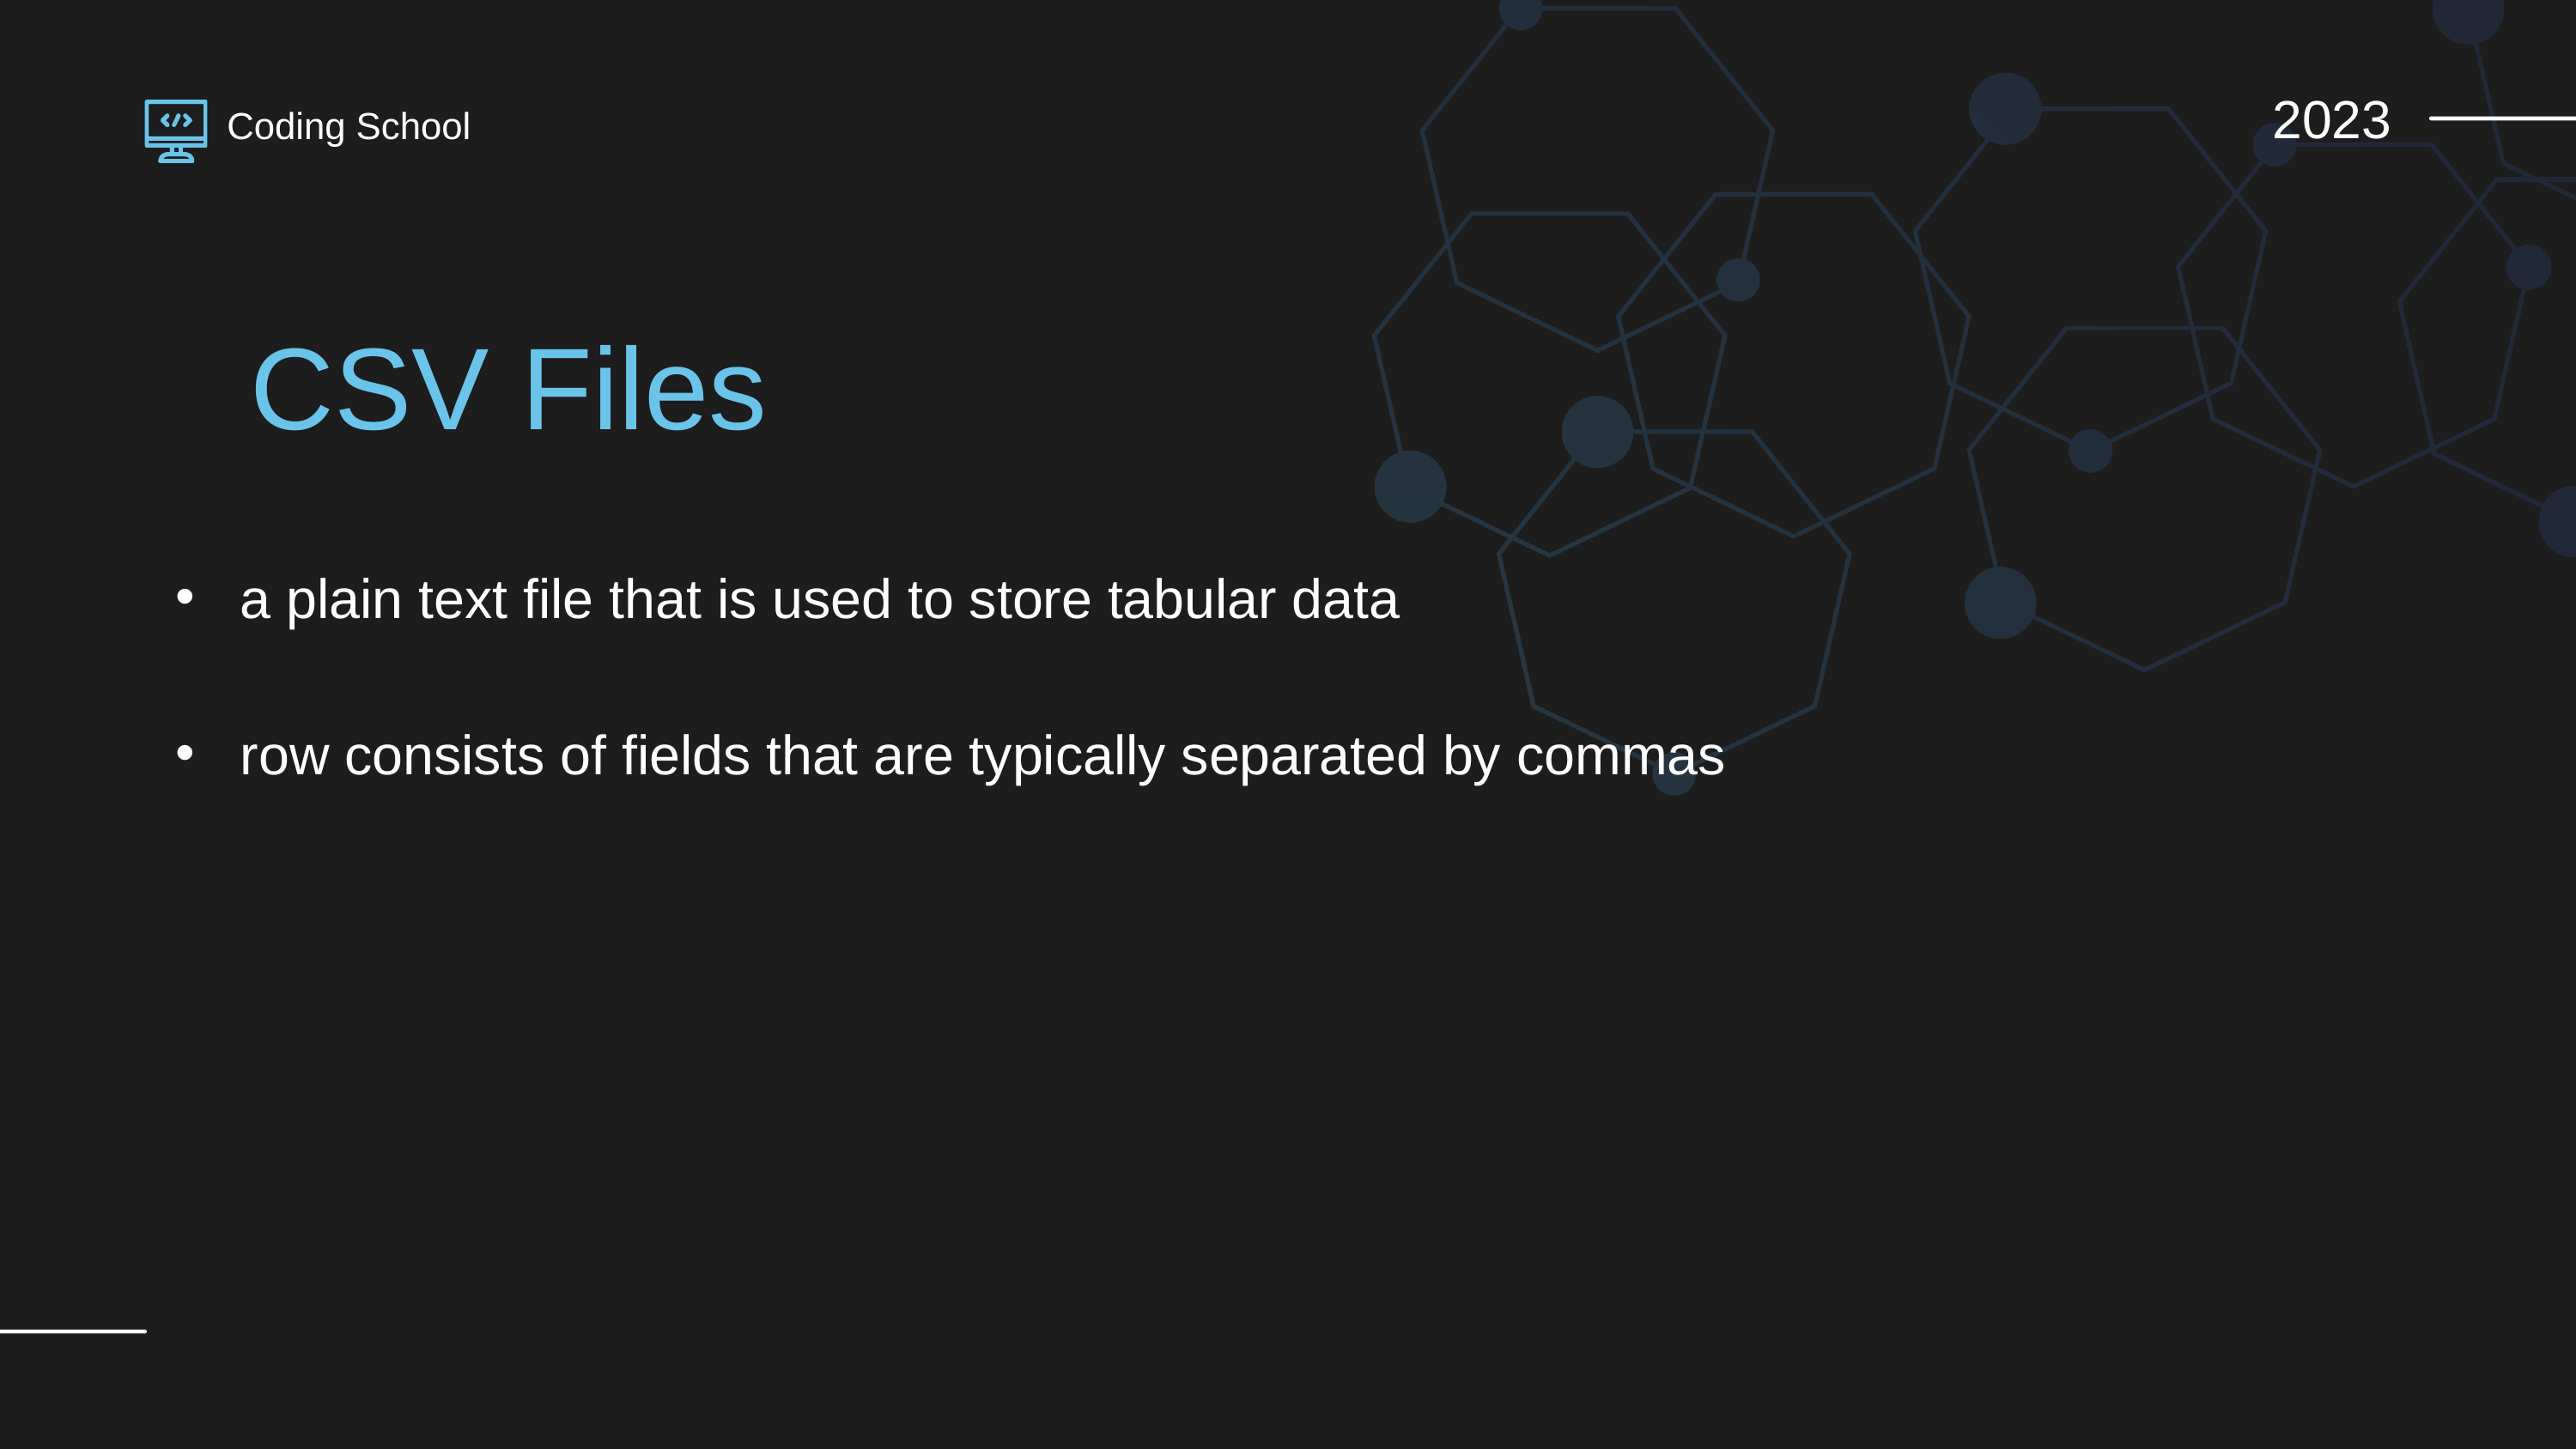

2023
Coding School

CSV Files
a plain text file that is used to store tabular data

row consists of fields that are typically separated by commas